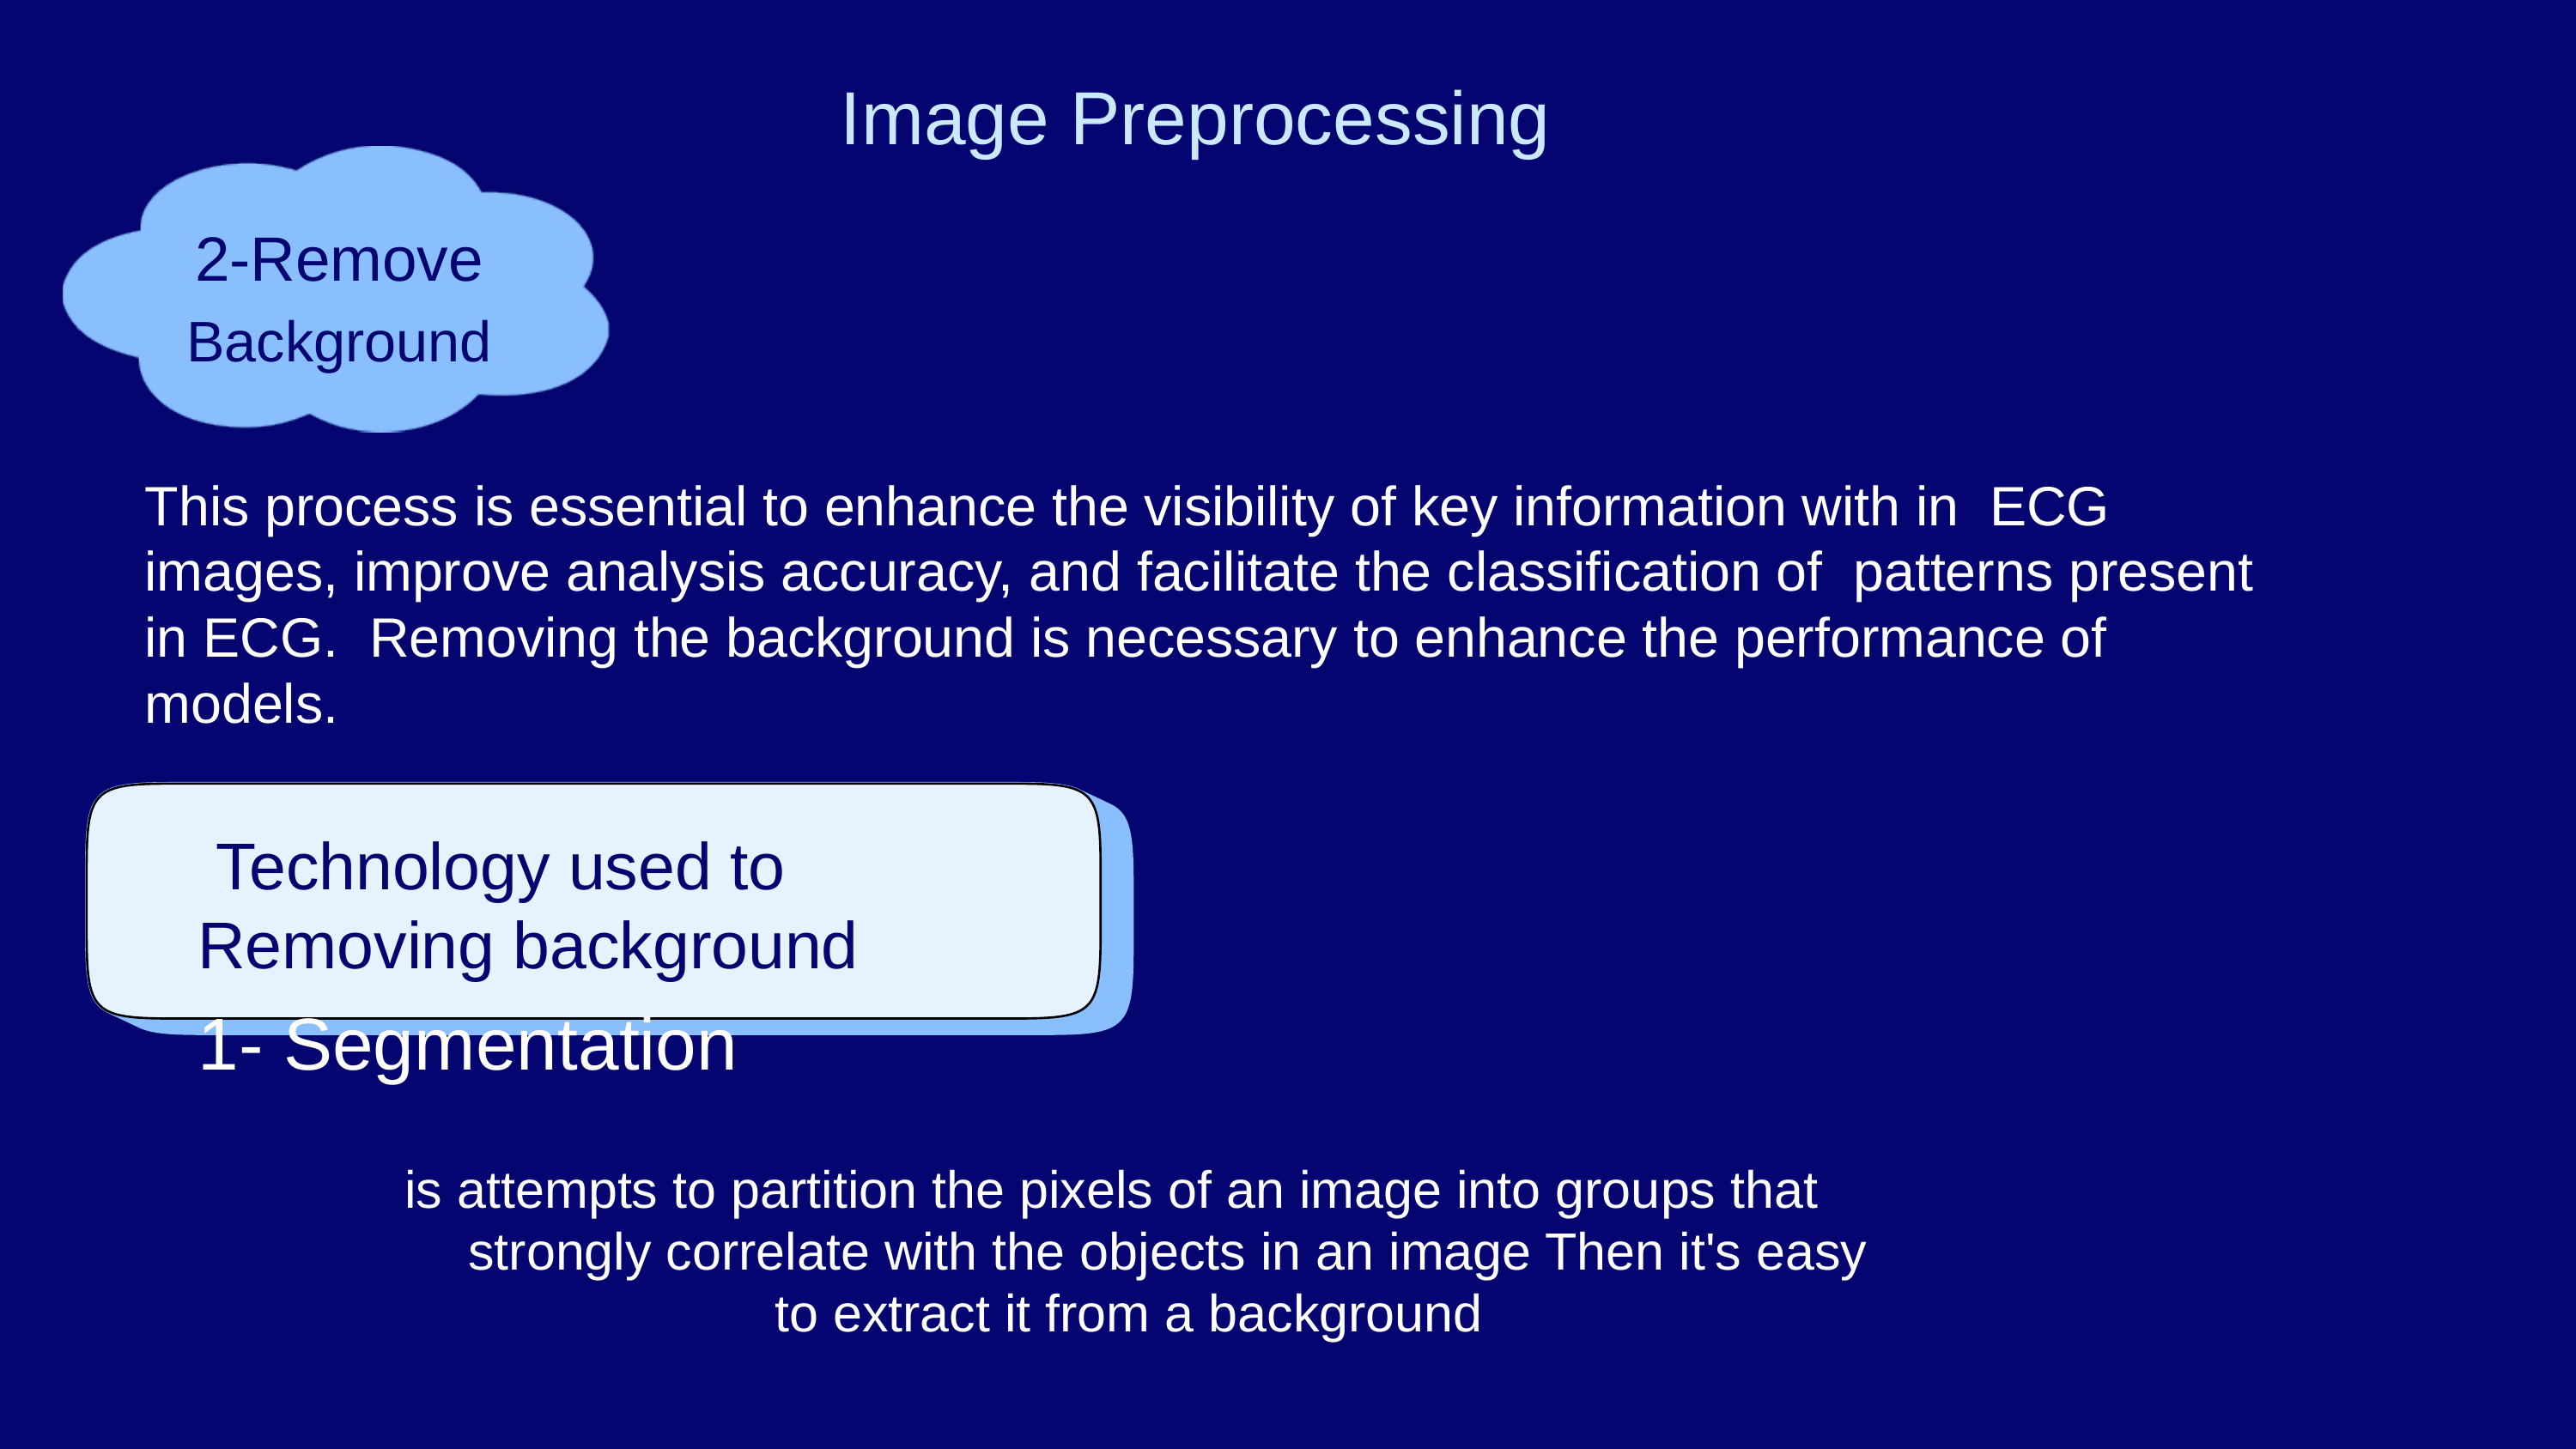

Image Preprocessing

2-Remove
Background
This process is essential to enhance the visibility of key information with in  ECG images, improve analysis accuracy, and facilitate the classification of  patterns present in ECG.  Removing the background is necessary to enhance the performance of models.

 Technology used to  Removing background
1- Segmentation
 is attempts to partition the pixels of an image into groups that
strongly correlate with the objects in an image Then it's easy
to extract it from a background